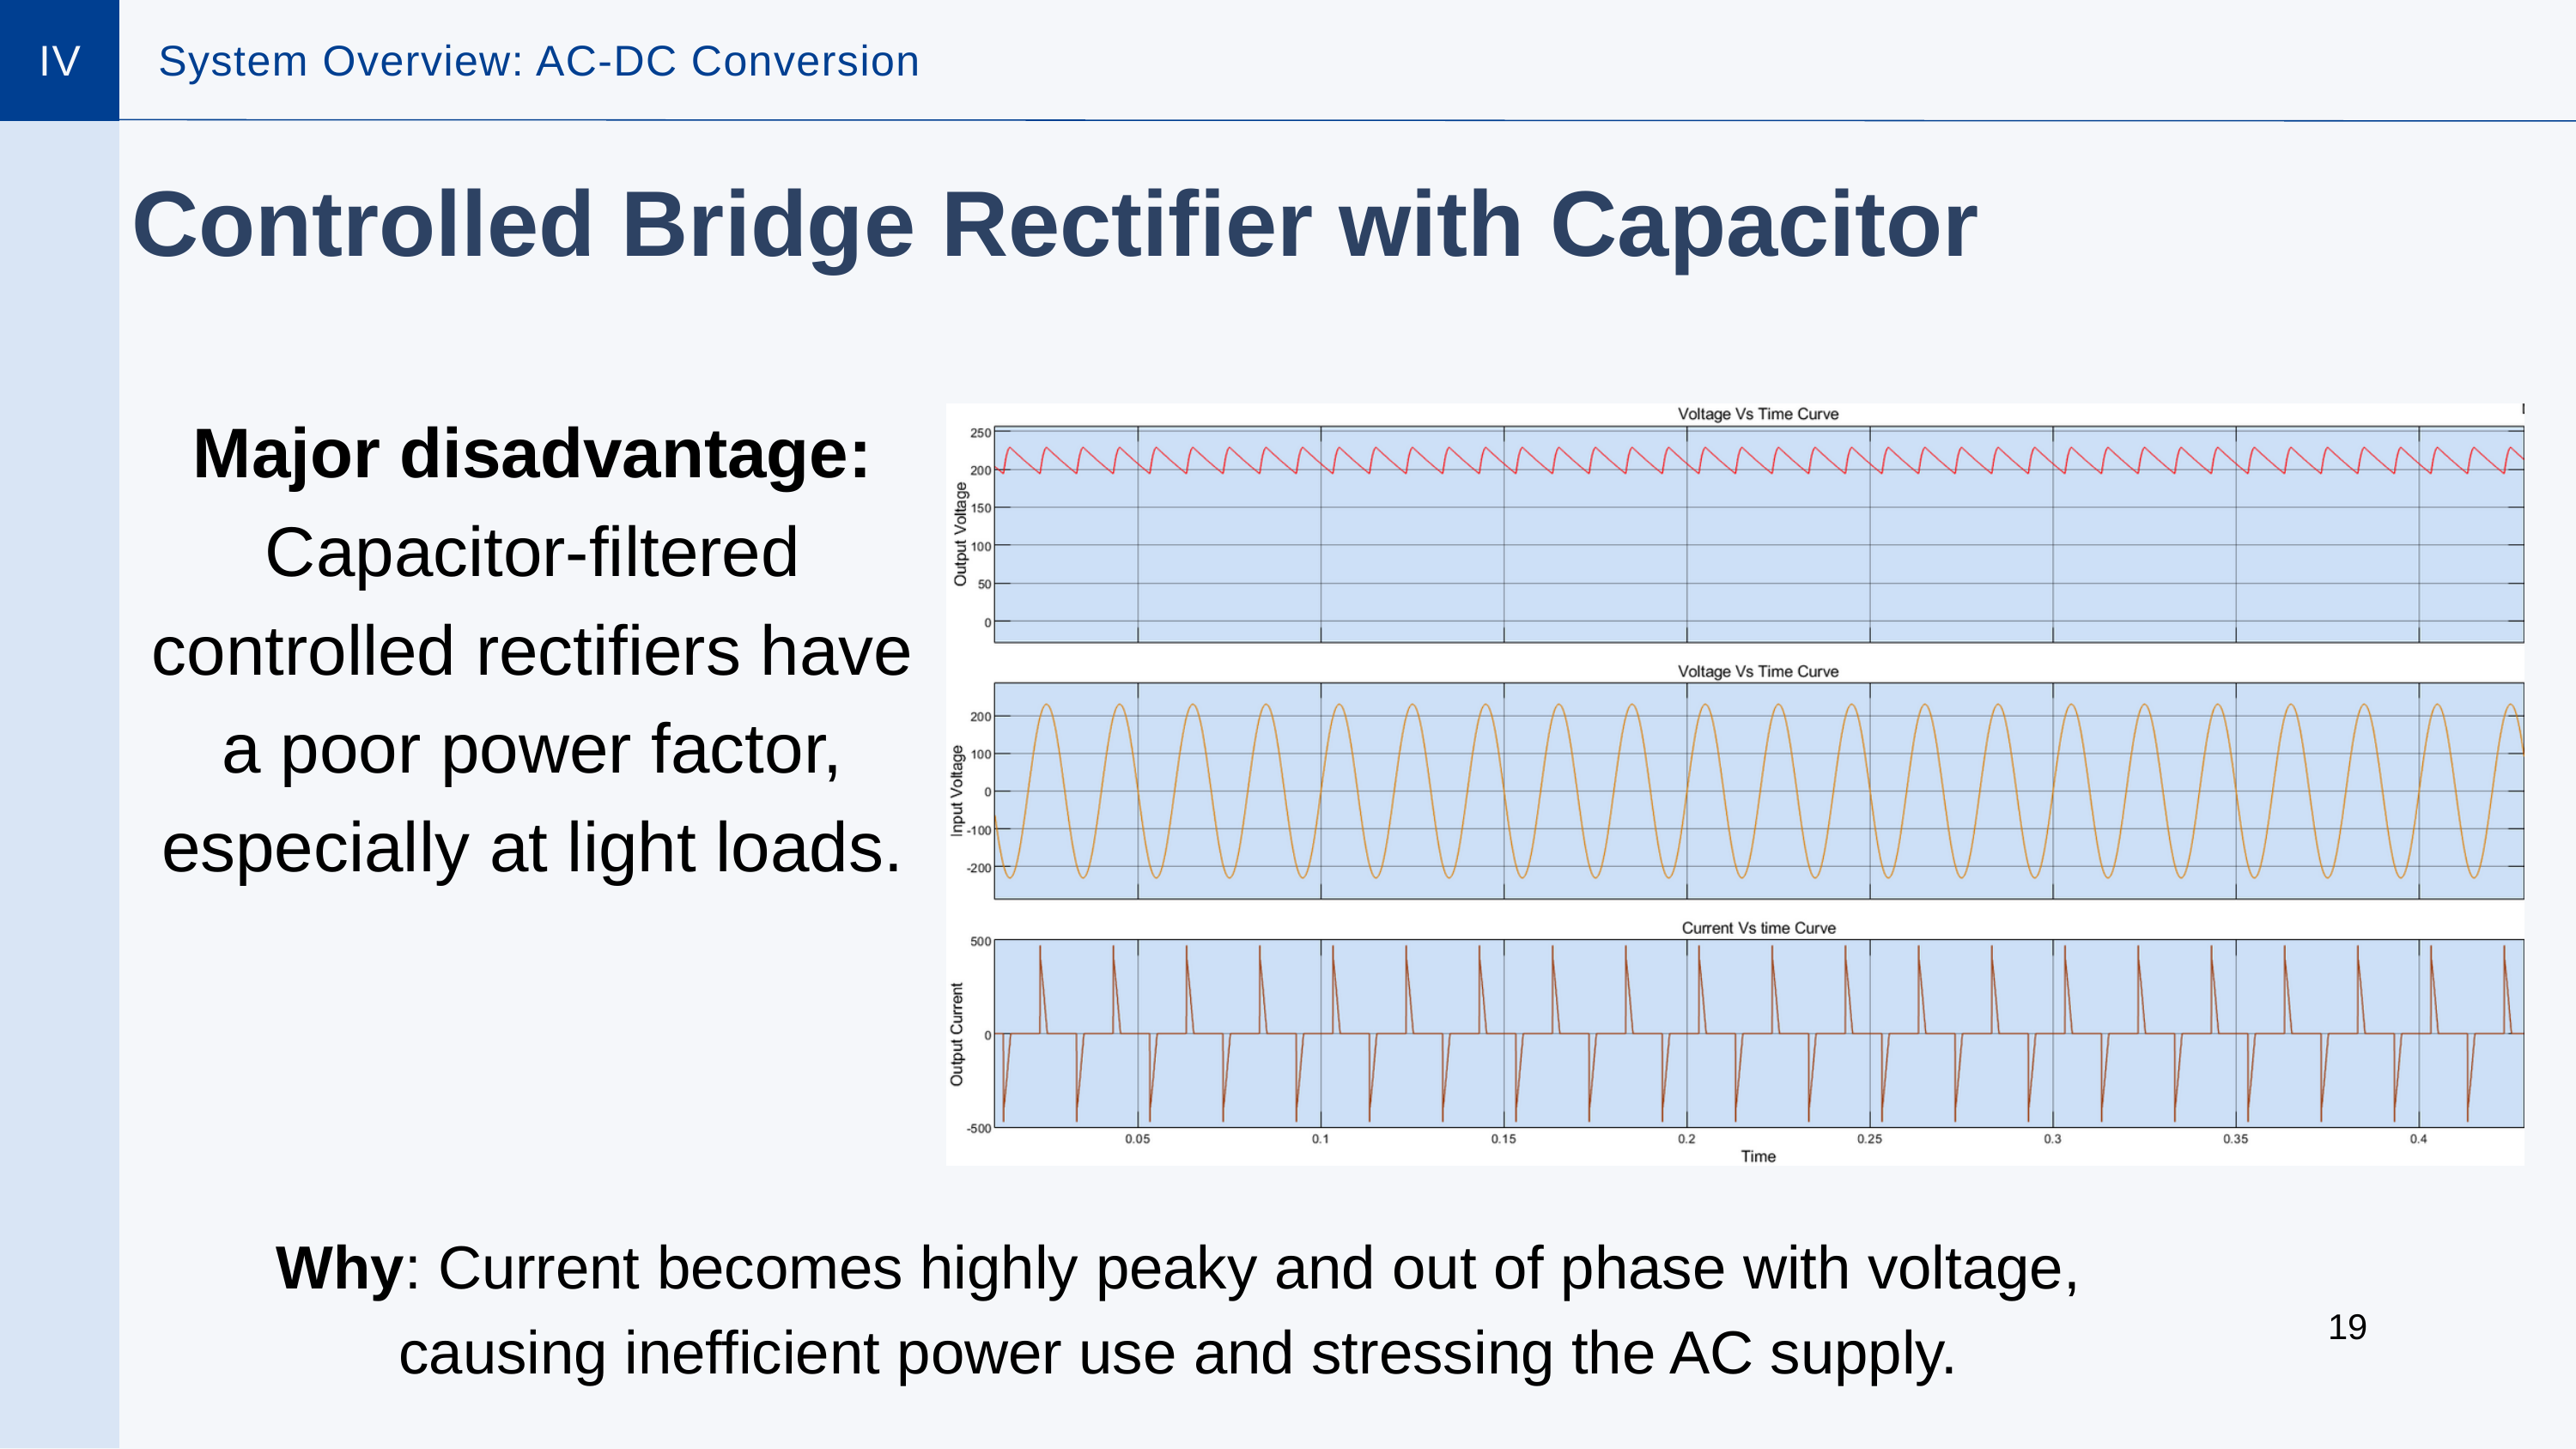

IV
System Overview: AC-DC Conversion

Controlled Bridge Rectifier with Capacitor
Major disadvantage: Capacitor-filtered controlled rectifiers have a poor power factor, especially at light loads.

Why: Current becomes highly peaky and out of phase with voltage, causing inefficient power use and stressing the AC supply.
19